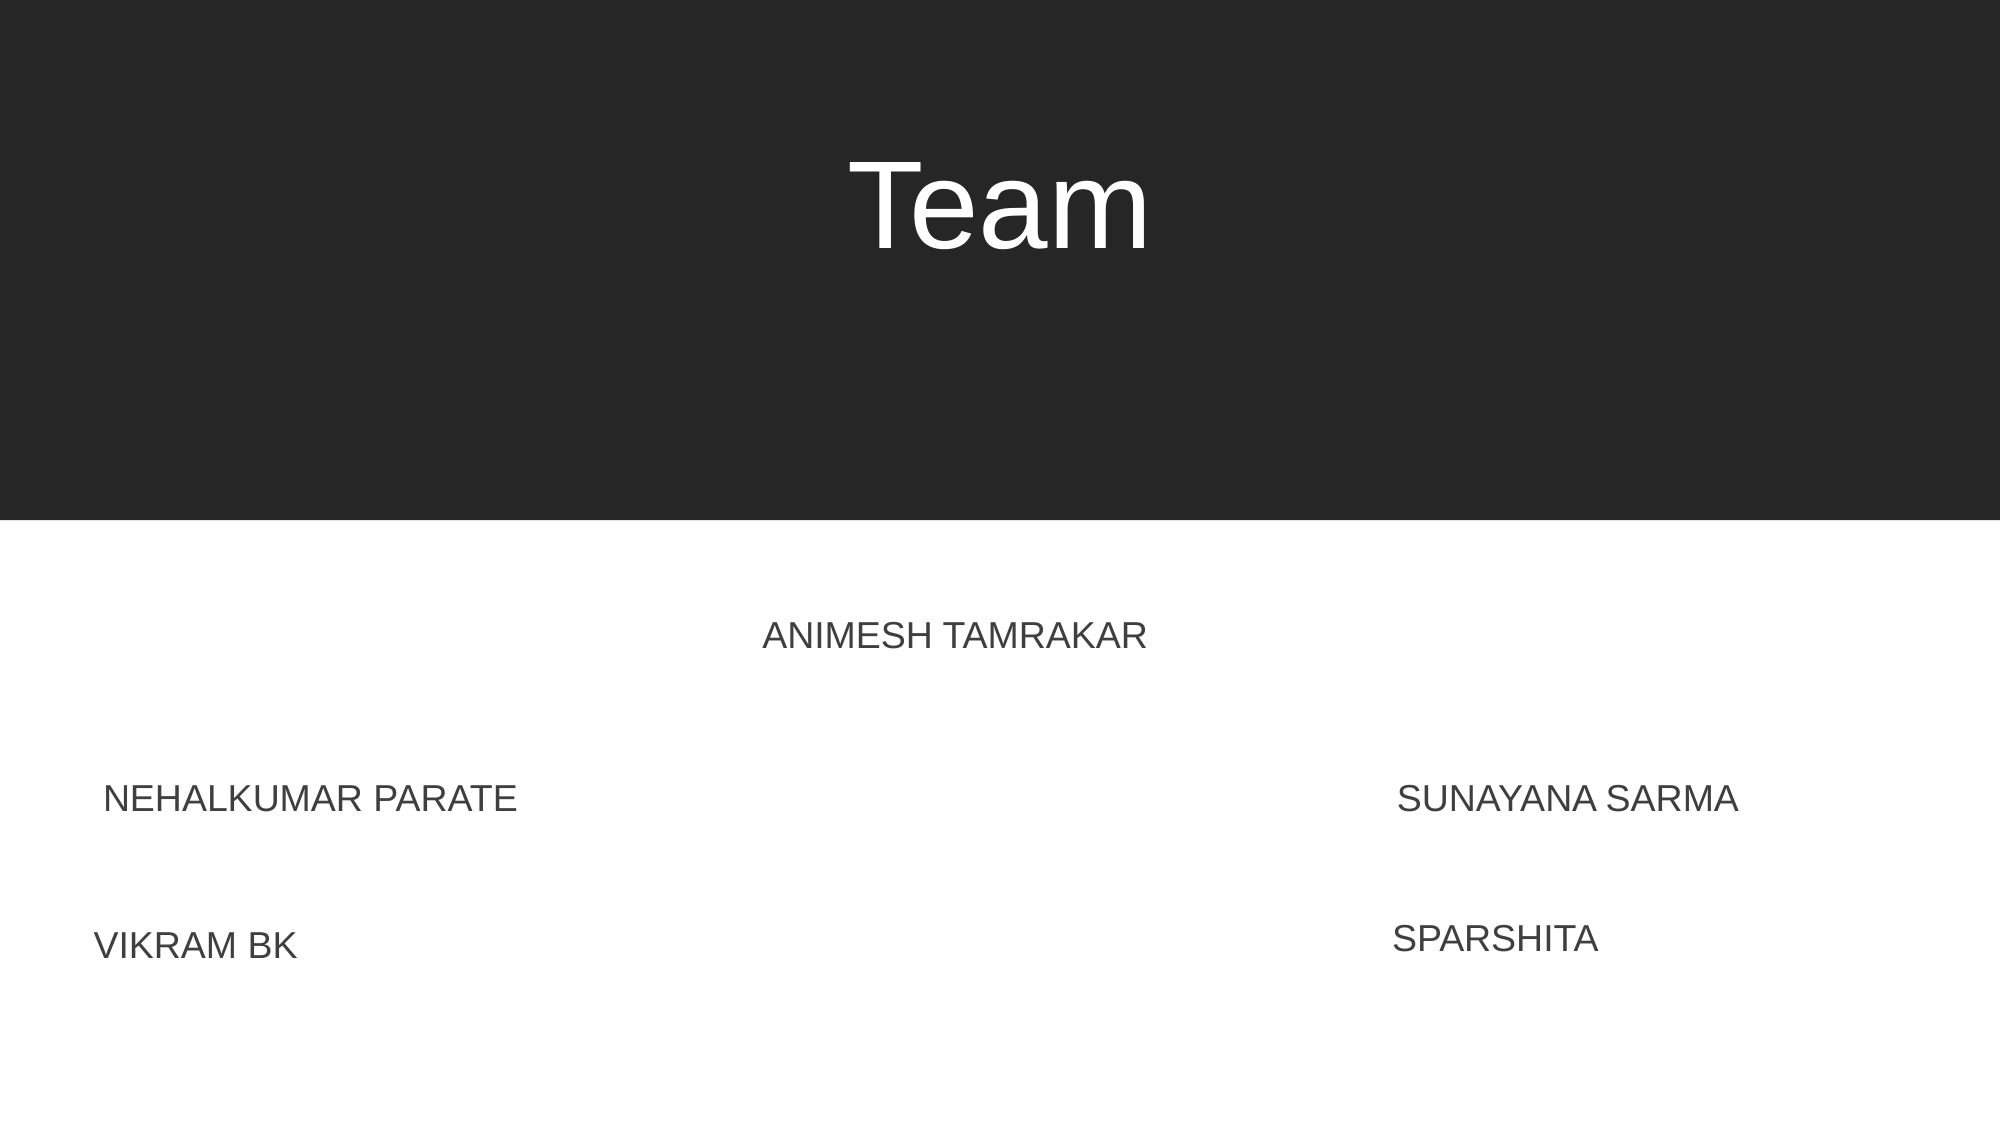

Team

ANIMESH TAMRAKAR
NEHALKUMAR PARATE
SUNAYANA SARMA
SPARSHITA
VIKRAM BK